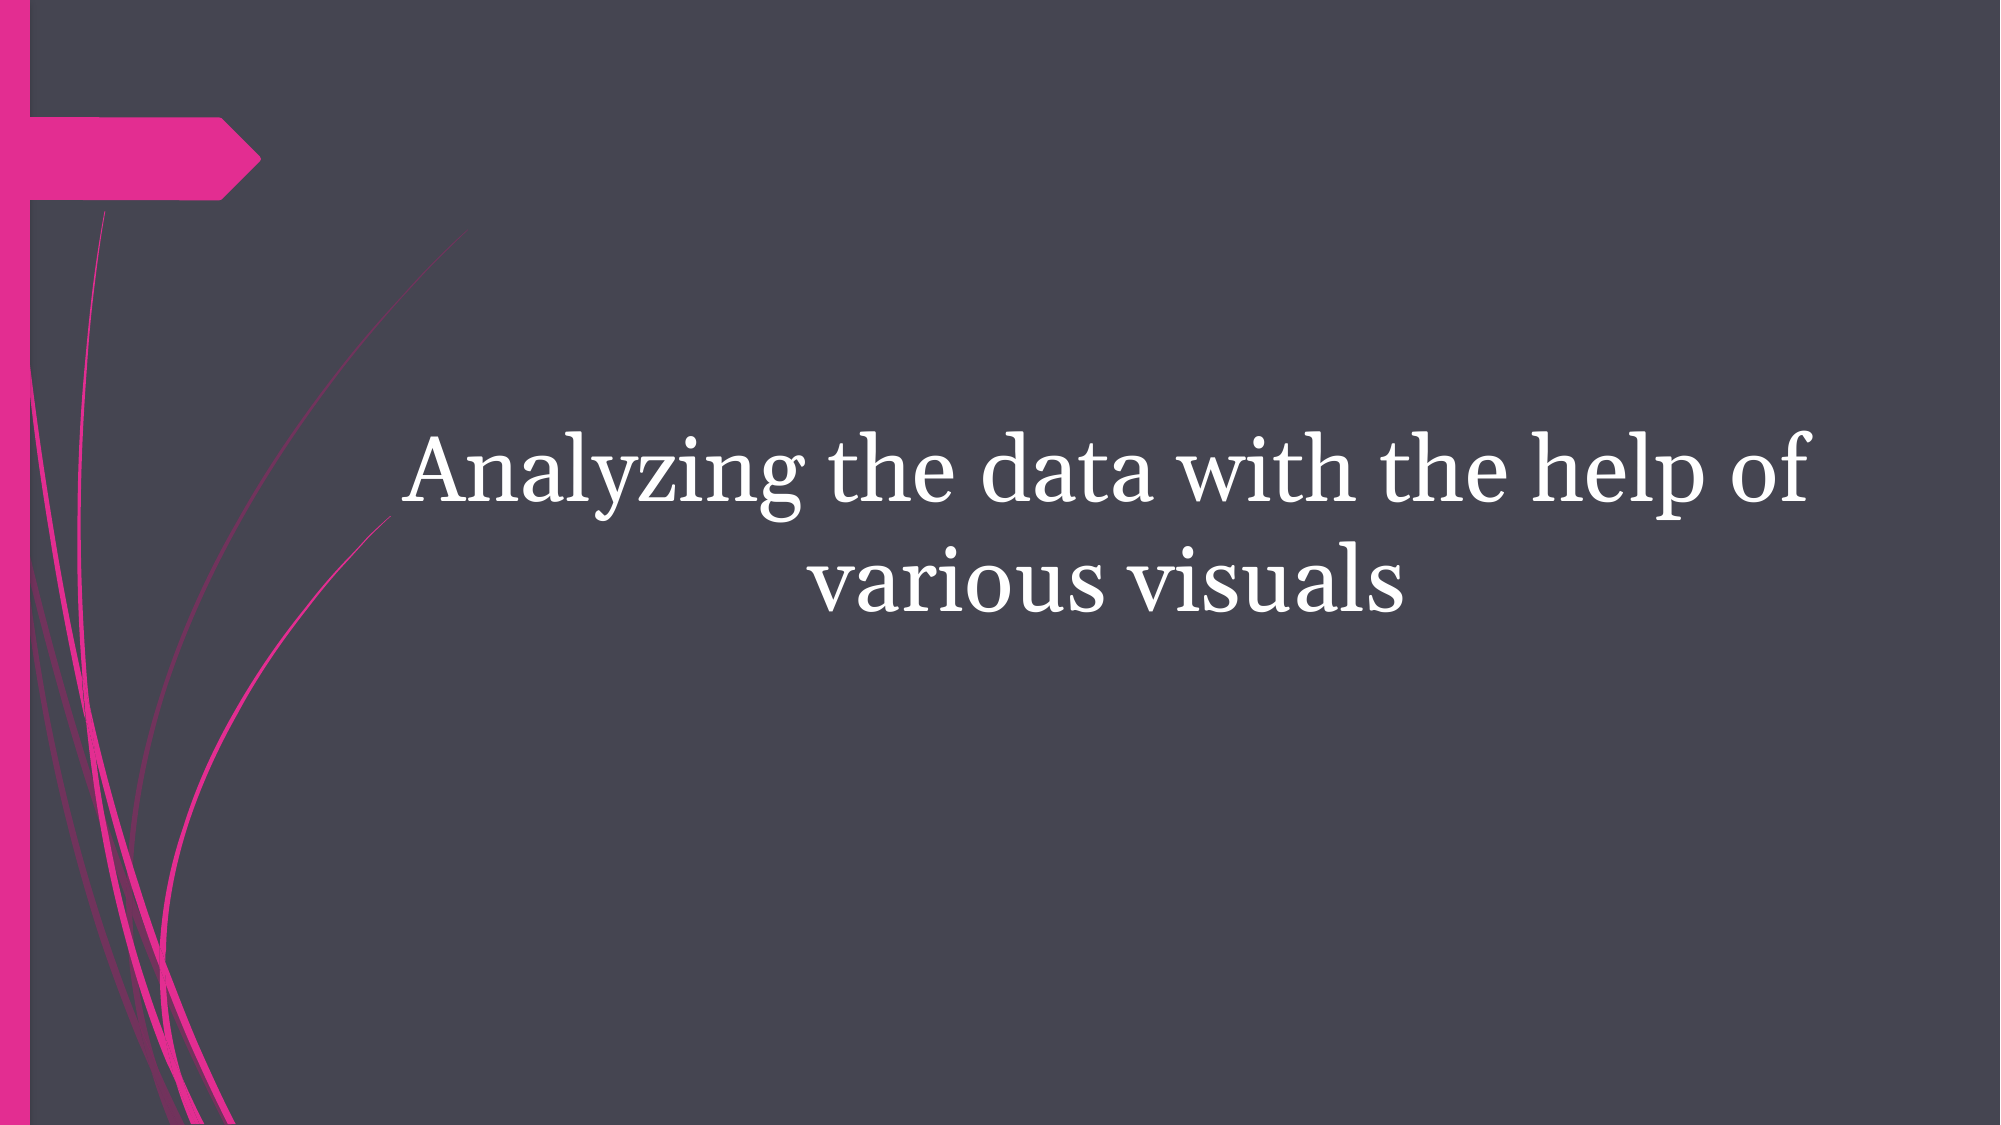

# Analyzing the data with the help of various visuals